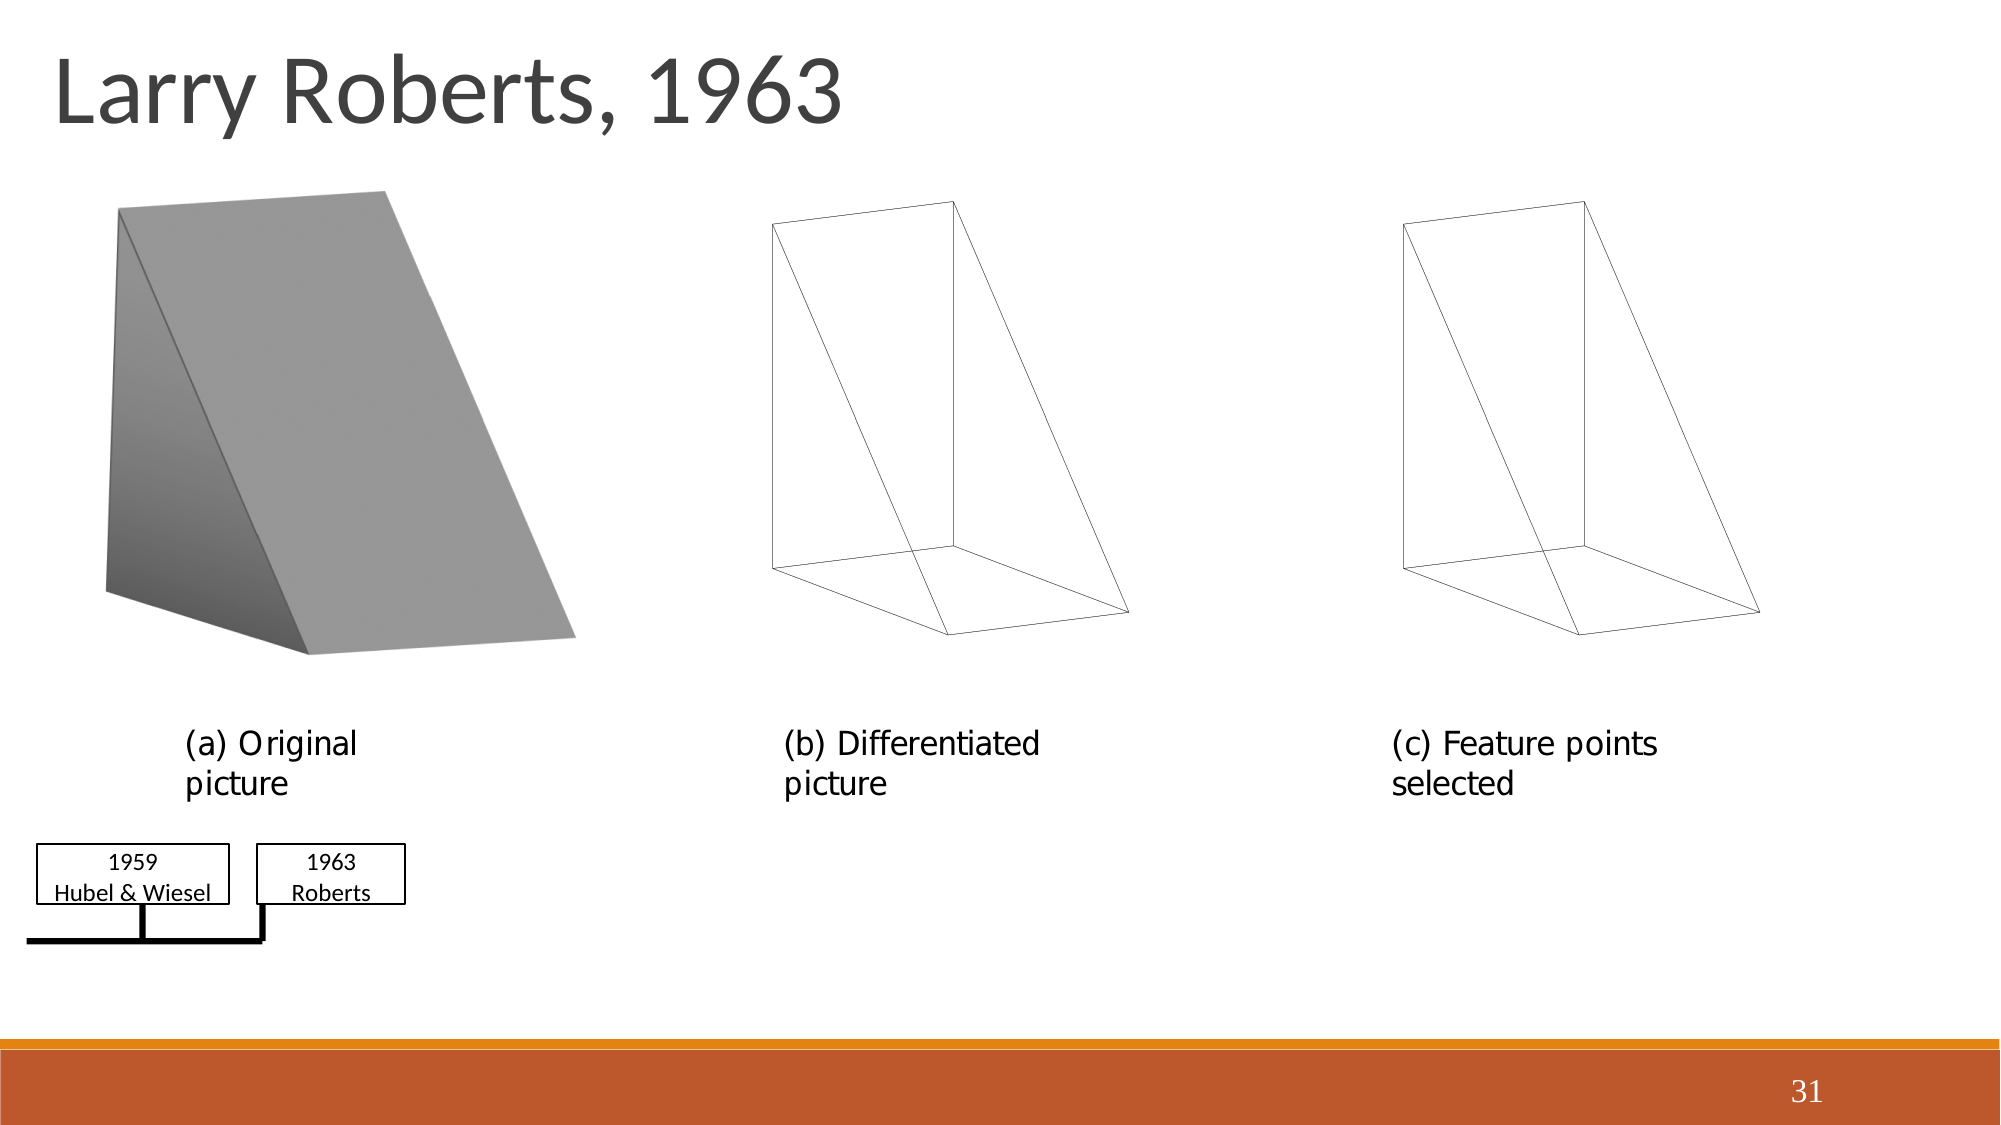

Larry Roberts, 1963

(a) Original picture
(b) Differentiated picture
(c) Feature points selected

1959
Hubel & Wiesel
1963
Roberts

31